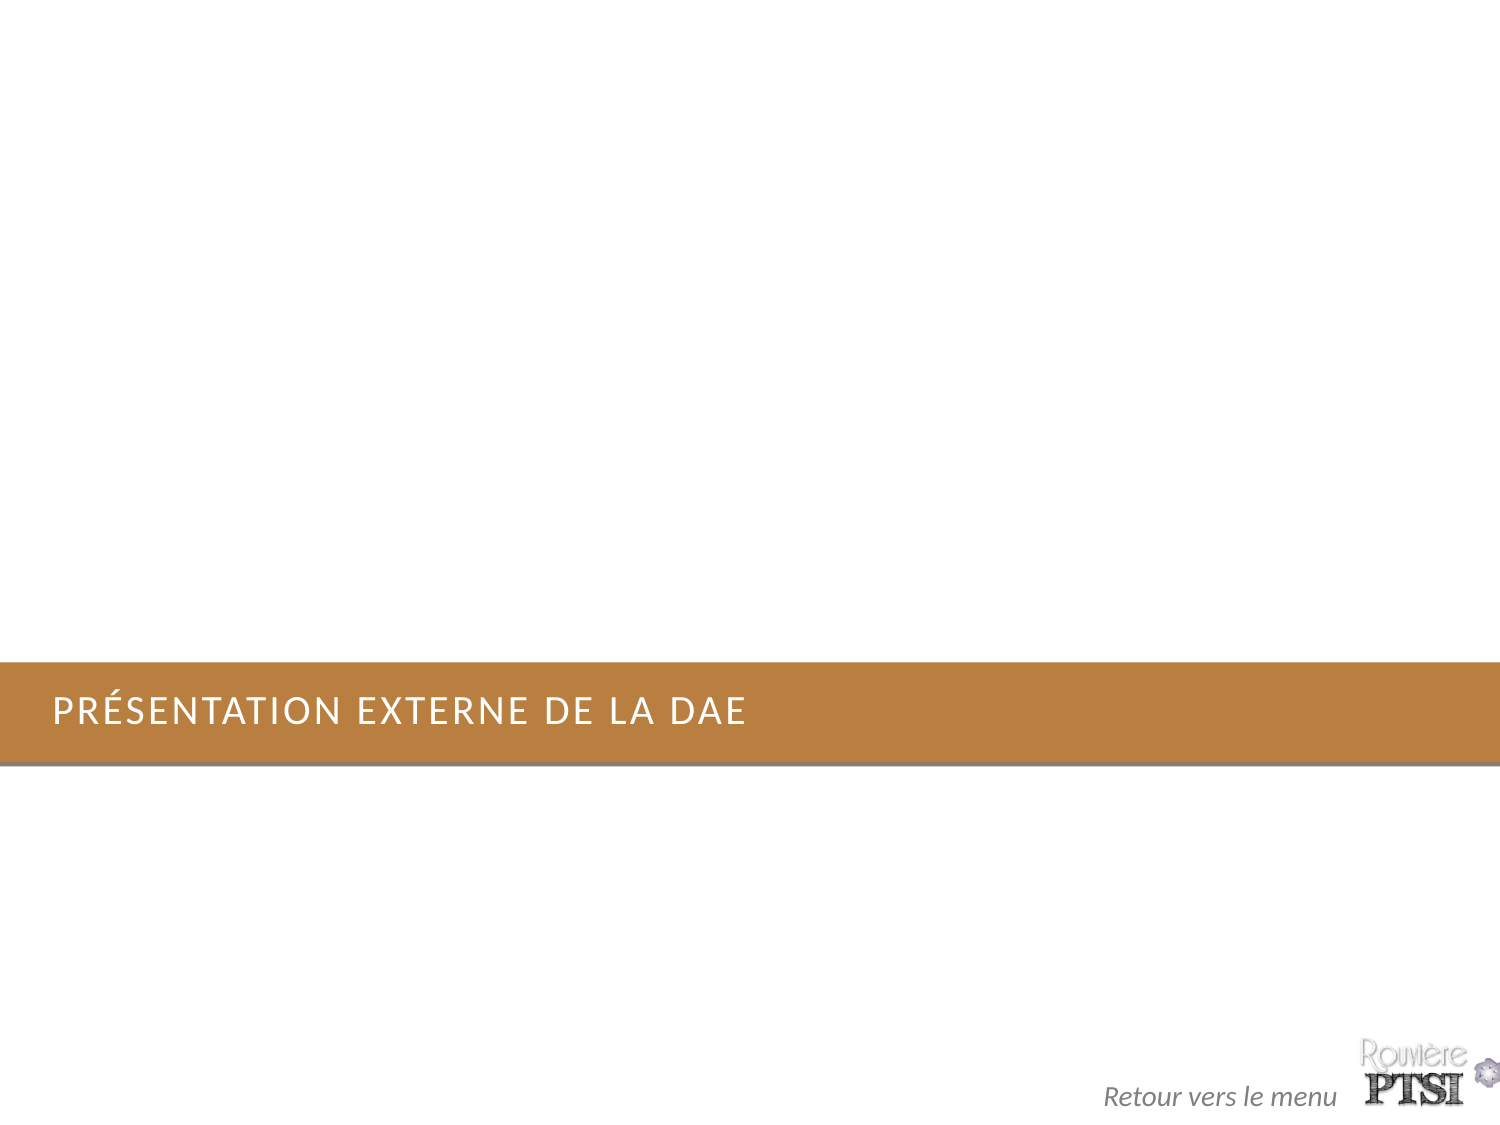

# Présentation externe de la DAE
13
Retour vers le menu